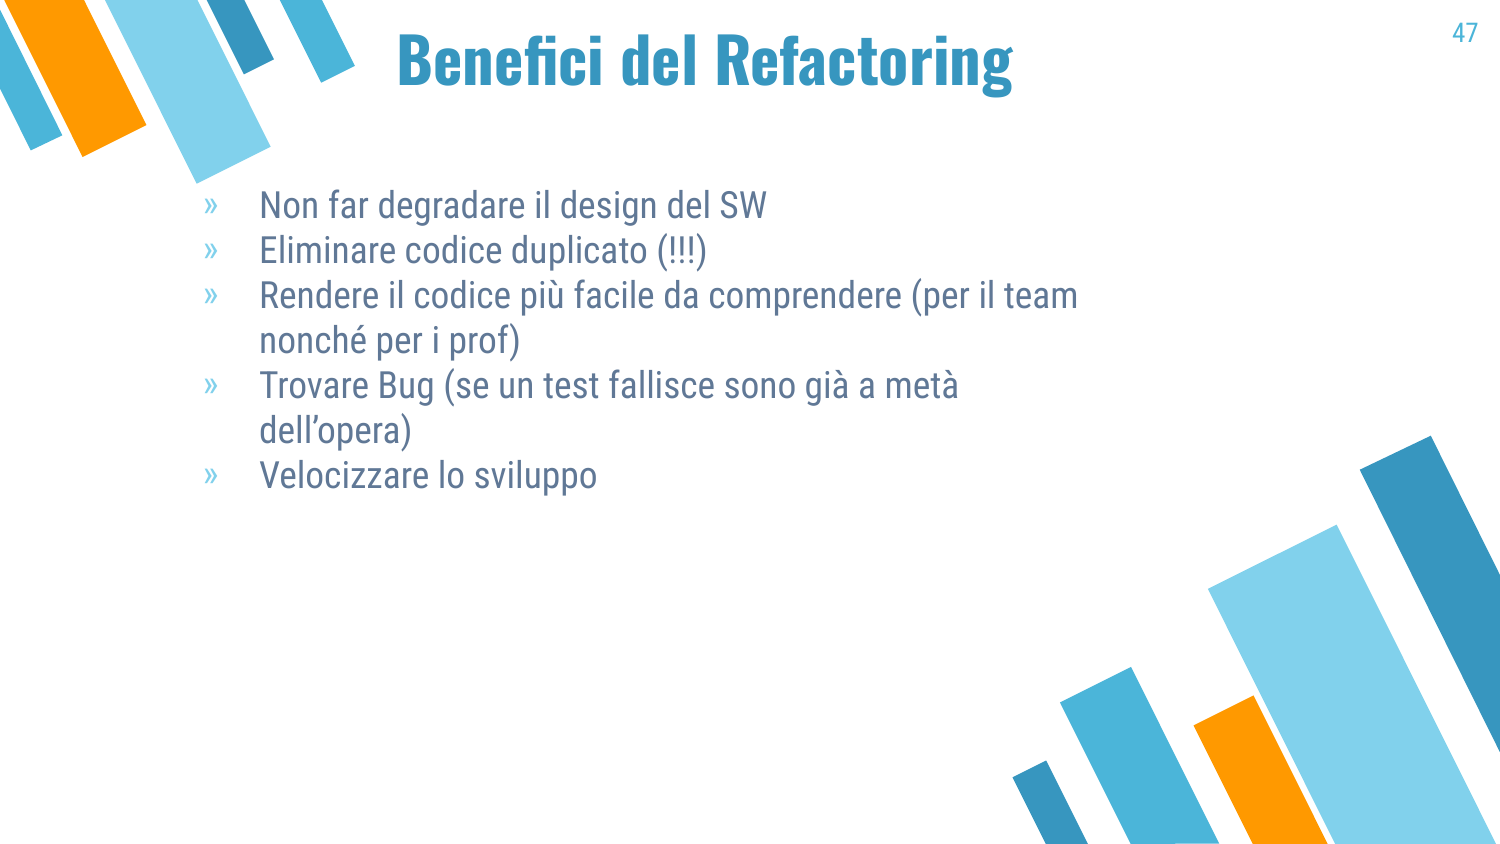

47
# Benefici del Refactoring
Non far degradare il design del SW
Eliminare codice duplicato (!!!)
Rendere il codice più facile da comprendere (per il team nonché per i prof)
Trovare Bug (se un test fallisce sono già a metà dell’opera)
Velocizzare lo sviluppo